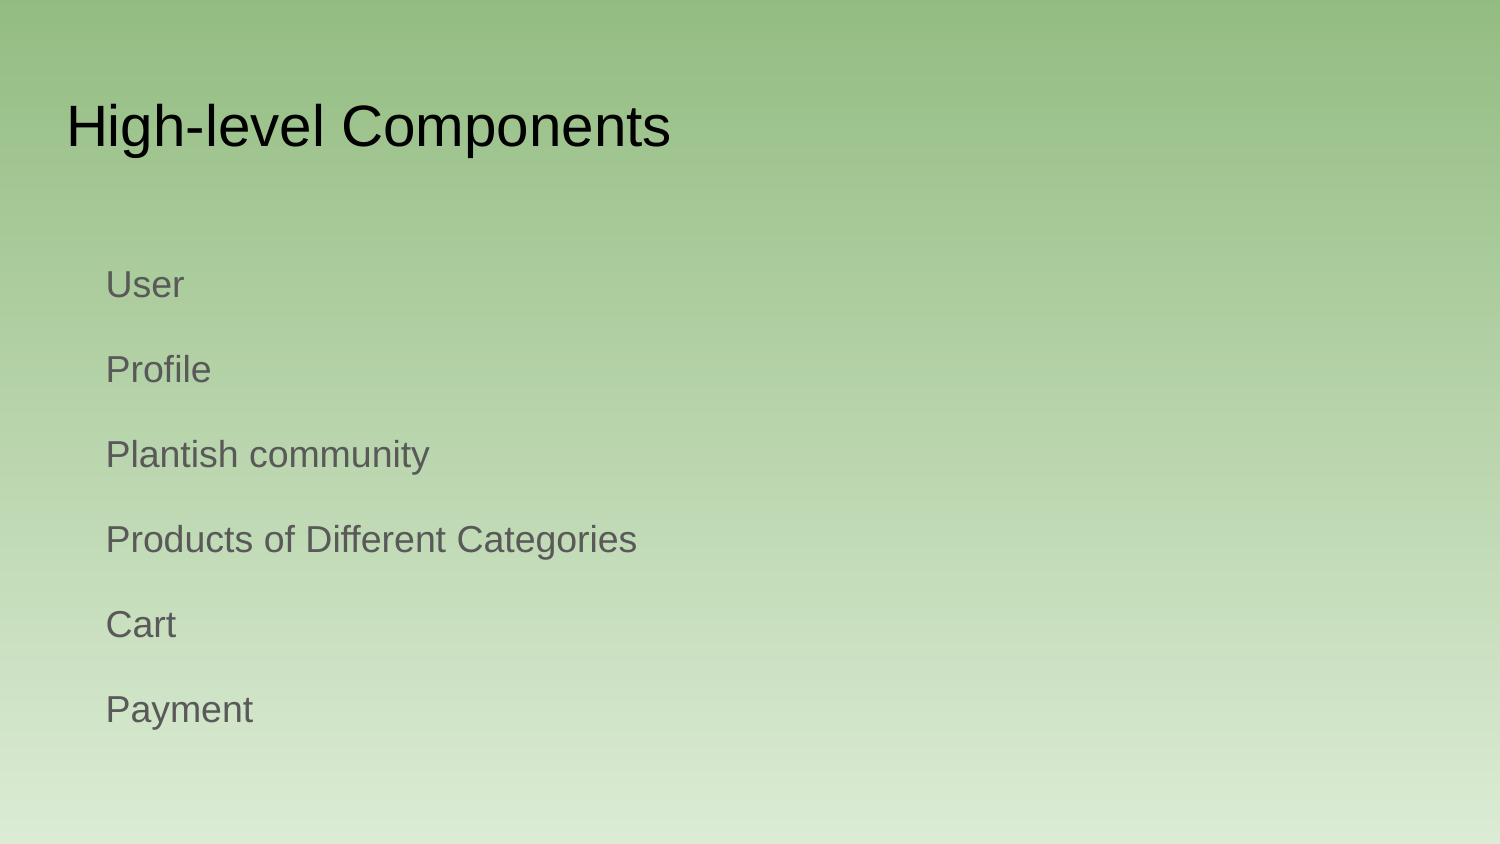

# High-level Components
User
Profile
Plantish community
Products of Different Categories
Cart
Payment